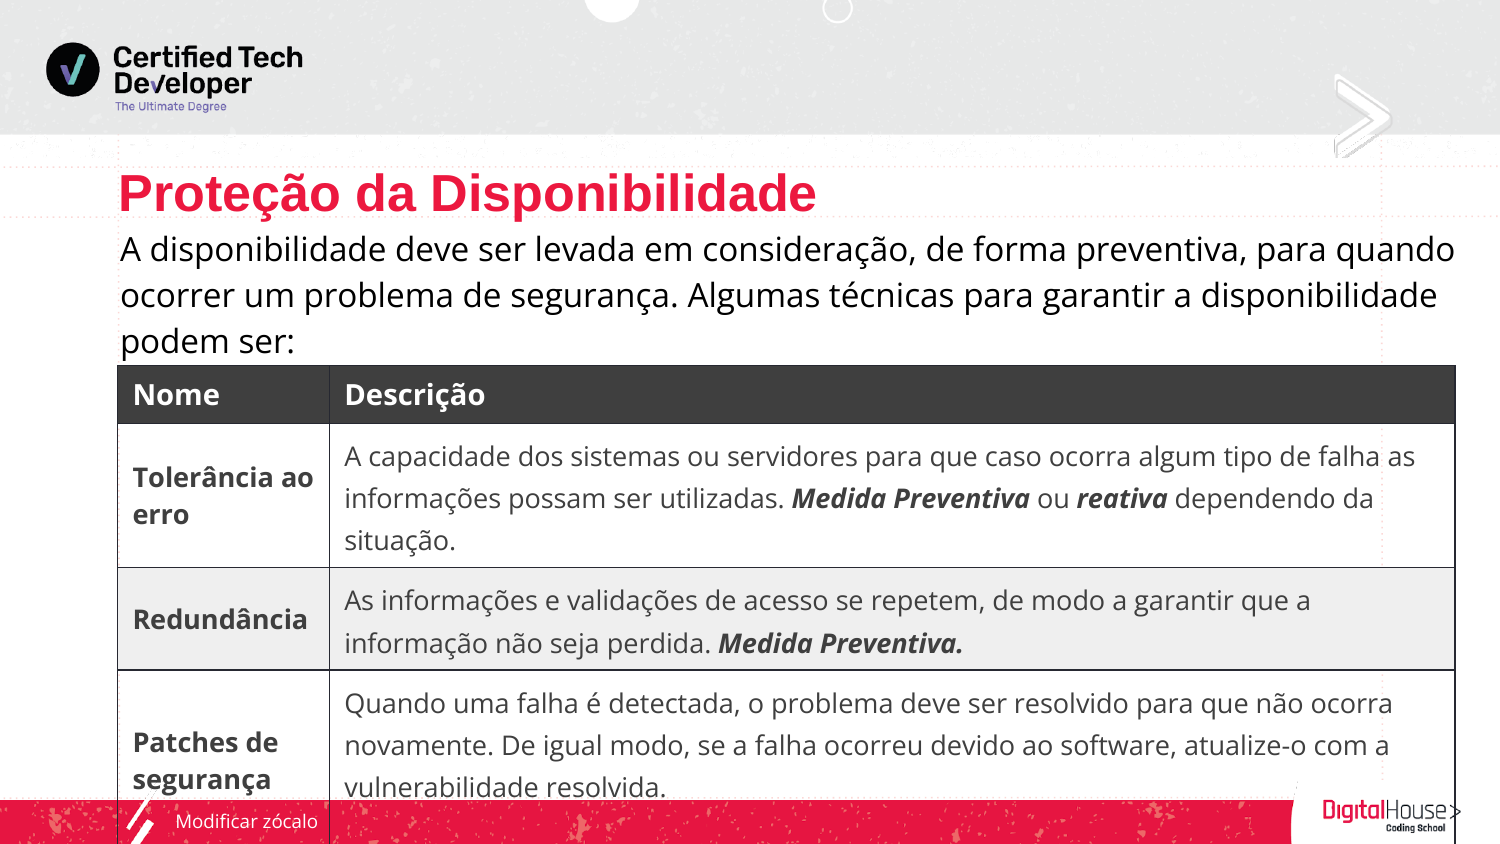

# Proteção da Disponibilidade
A disponibilidade deve ser levada em consideração, de forma preventiva, para quando ocorrer um problema de segurança. Algumas técnicas para garantir a disponibilidade podem ser:

| Nome | Descrição |
| --- | --- |
| Tolerância ao erro | A capacidade dos sistemas ou servidores para que caso ocorra algum tipo de falha as informações possam ser utilizadas. Medida Preventiva ou reativa dependendo da situação. |
| Redundância | As informações e validações de acesso se repetem, de modo a garantir que a informação não seja perdida. Medida Preventiva. |
| Patches de segurança | Quando uma falha é detectada, o problema deve ser resolvido para que não ocorra novamente. De igual modo, se a falha ocorreu devido ao software, atualize-o com a vulnerabilidade resolvida. |